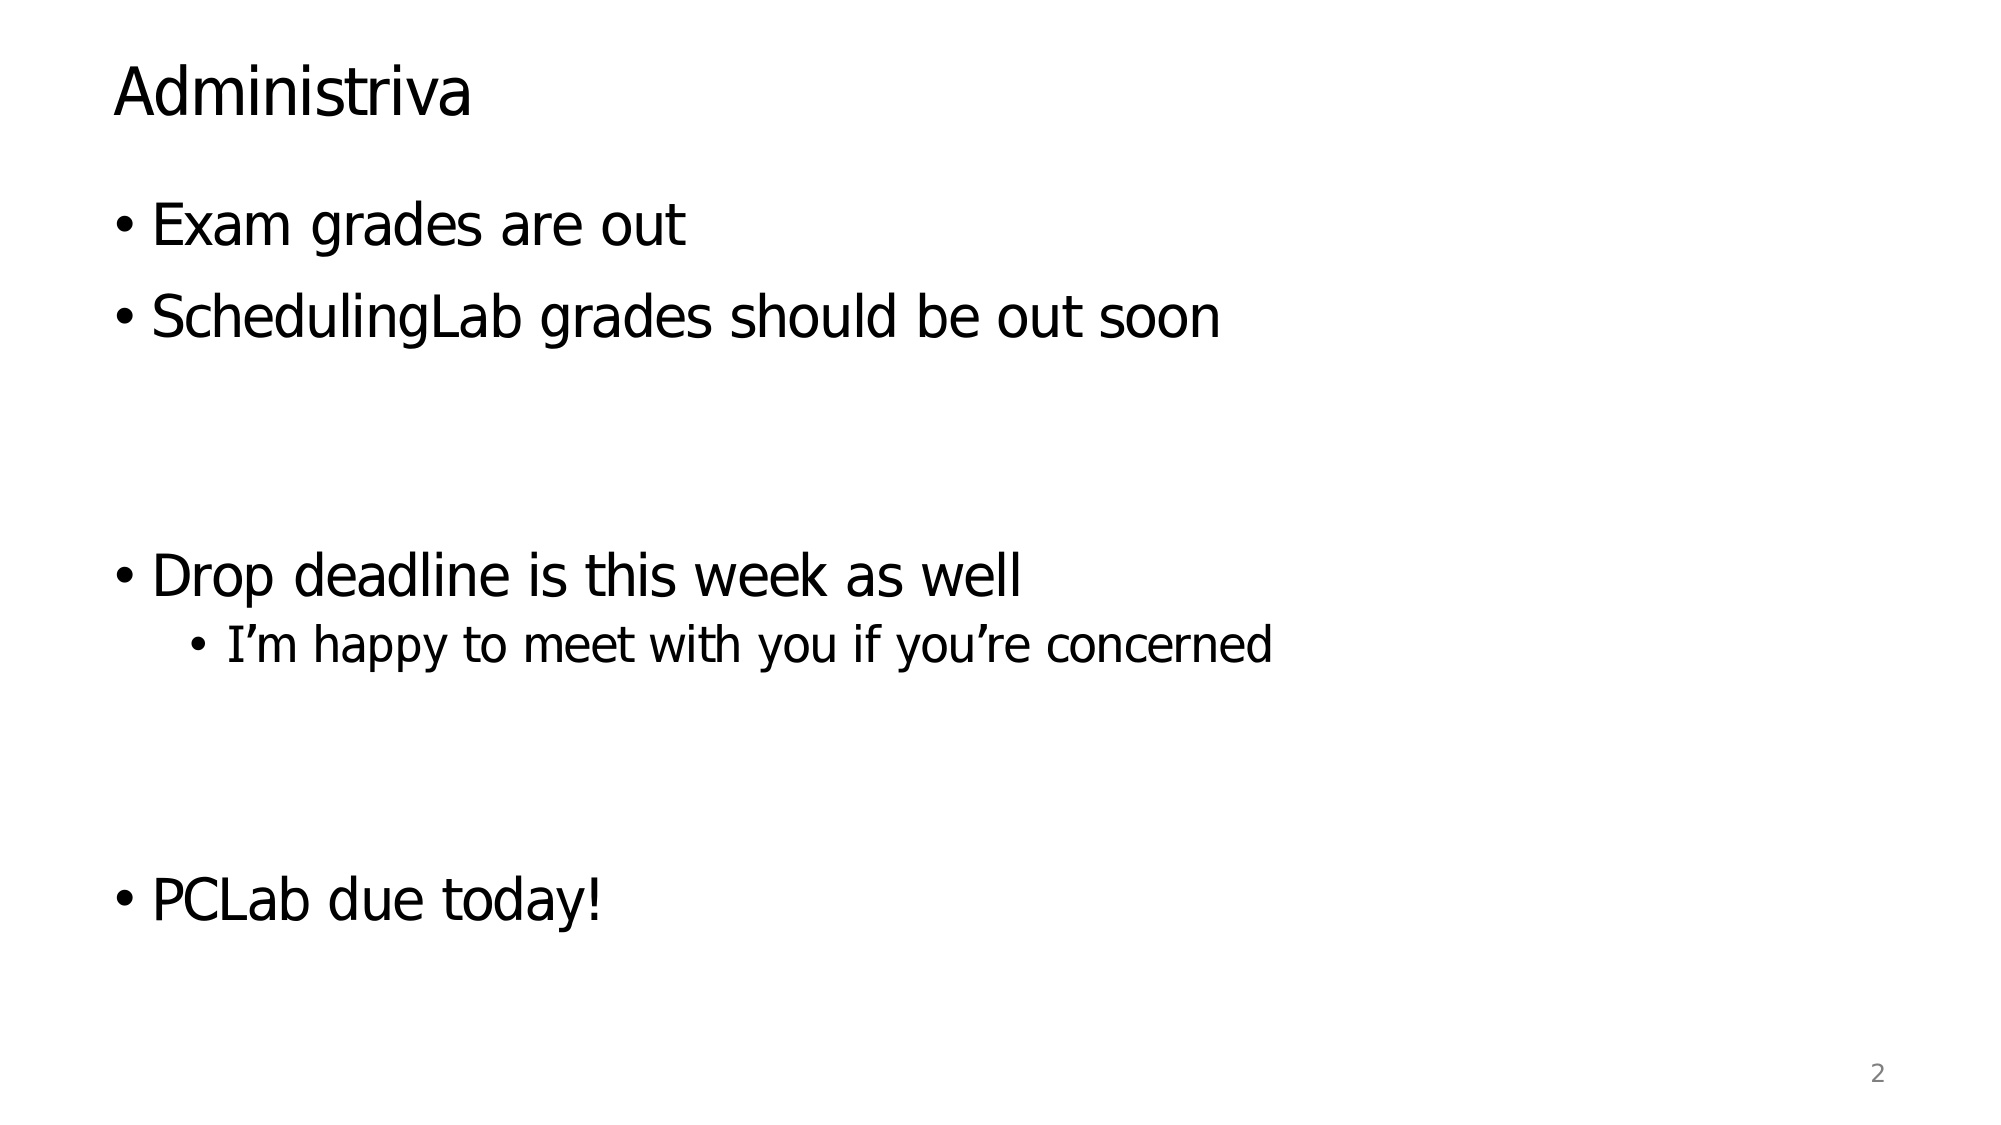

# Administriva
Exam grades are out
SchedulingLab grades should be out soon

Drop deadline is this week as well
I’m happy to meet with you if you’re concerned

PCLab due today!
2